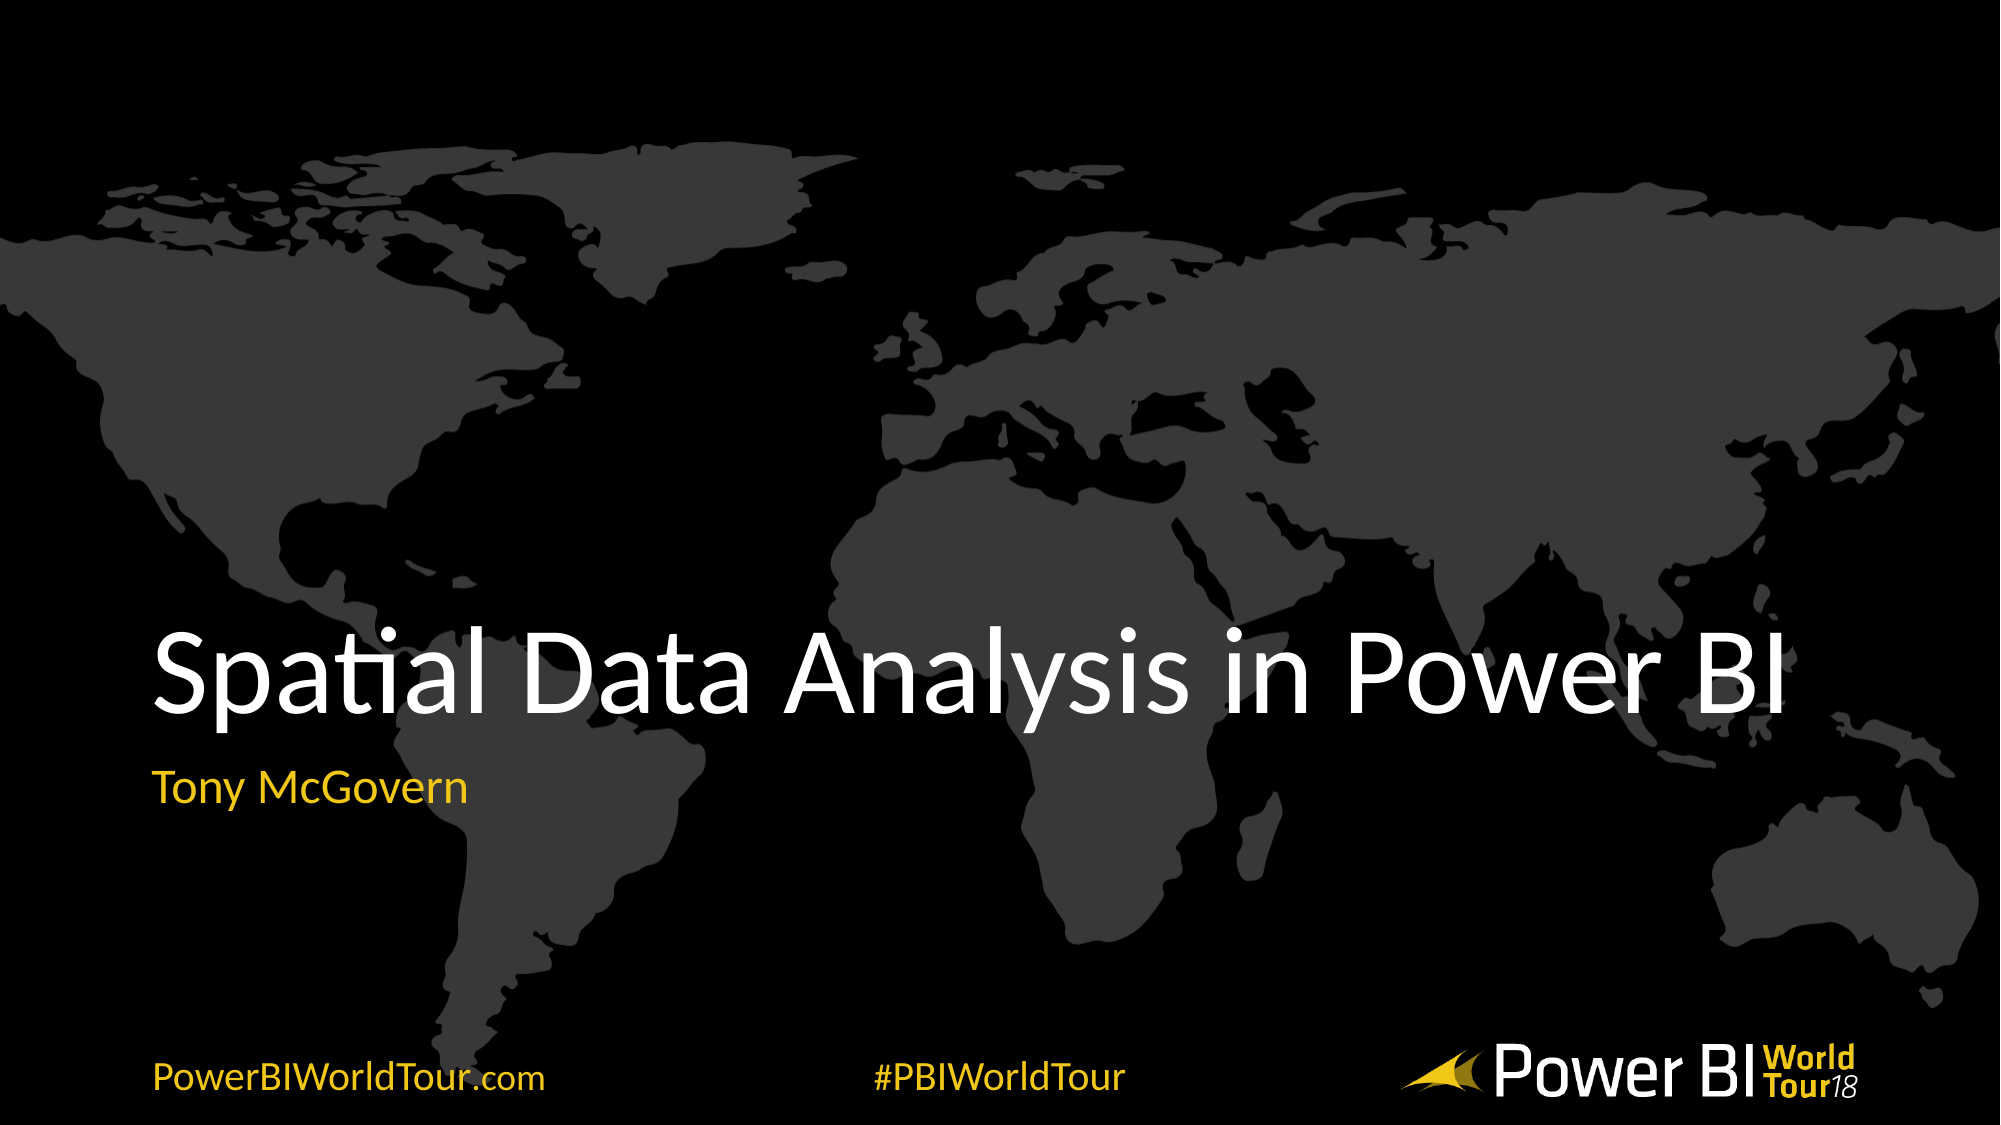

# Spatial Data Analysis in Power BI
Tony McGovern